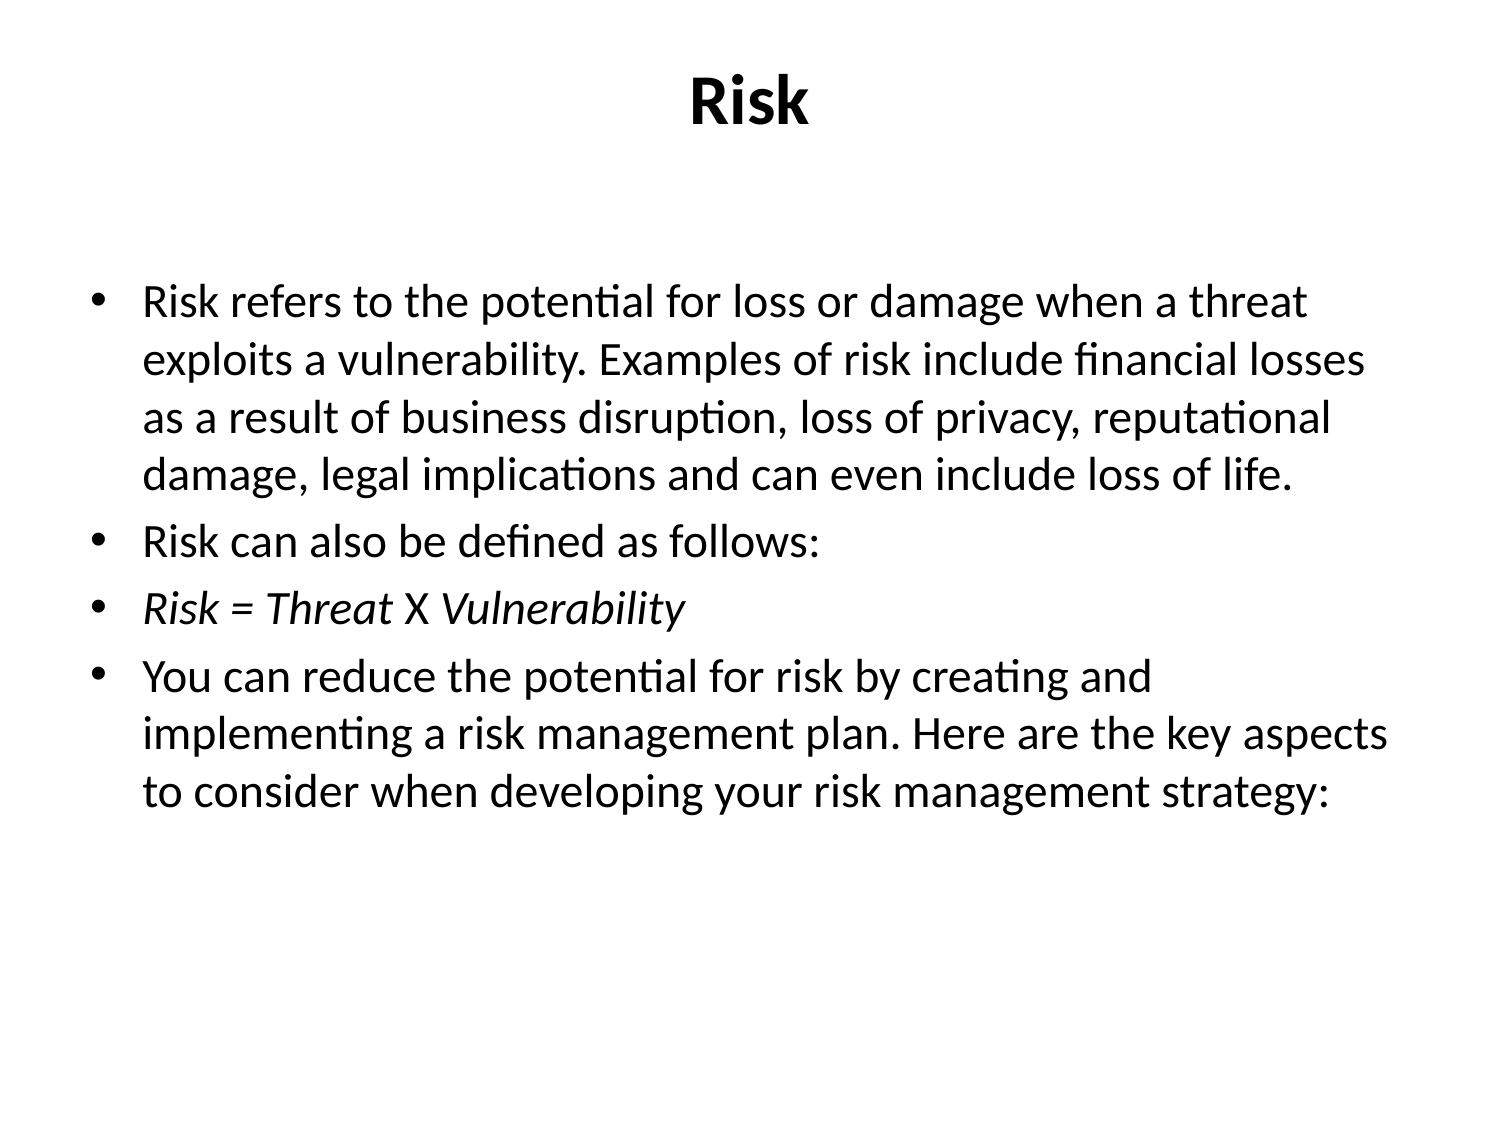

# Risk
Risk refers to the potential for loss or damage when a threat exploits a vulnerability. Examples of risk include financial losses as a result of business disruption, loss of privacy, reputational damage, legal implications and can even include loss of life.
Risk can also be defined as follows:
Risk = Threat X Vulnerability
You can reduce the potential for risk by creating and implementing a risk management plan. Here are the key aspects to consider when developing your risk management strategy: